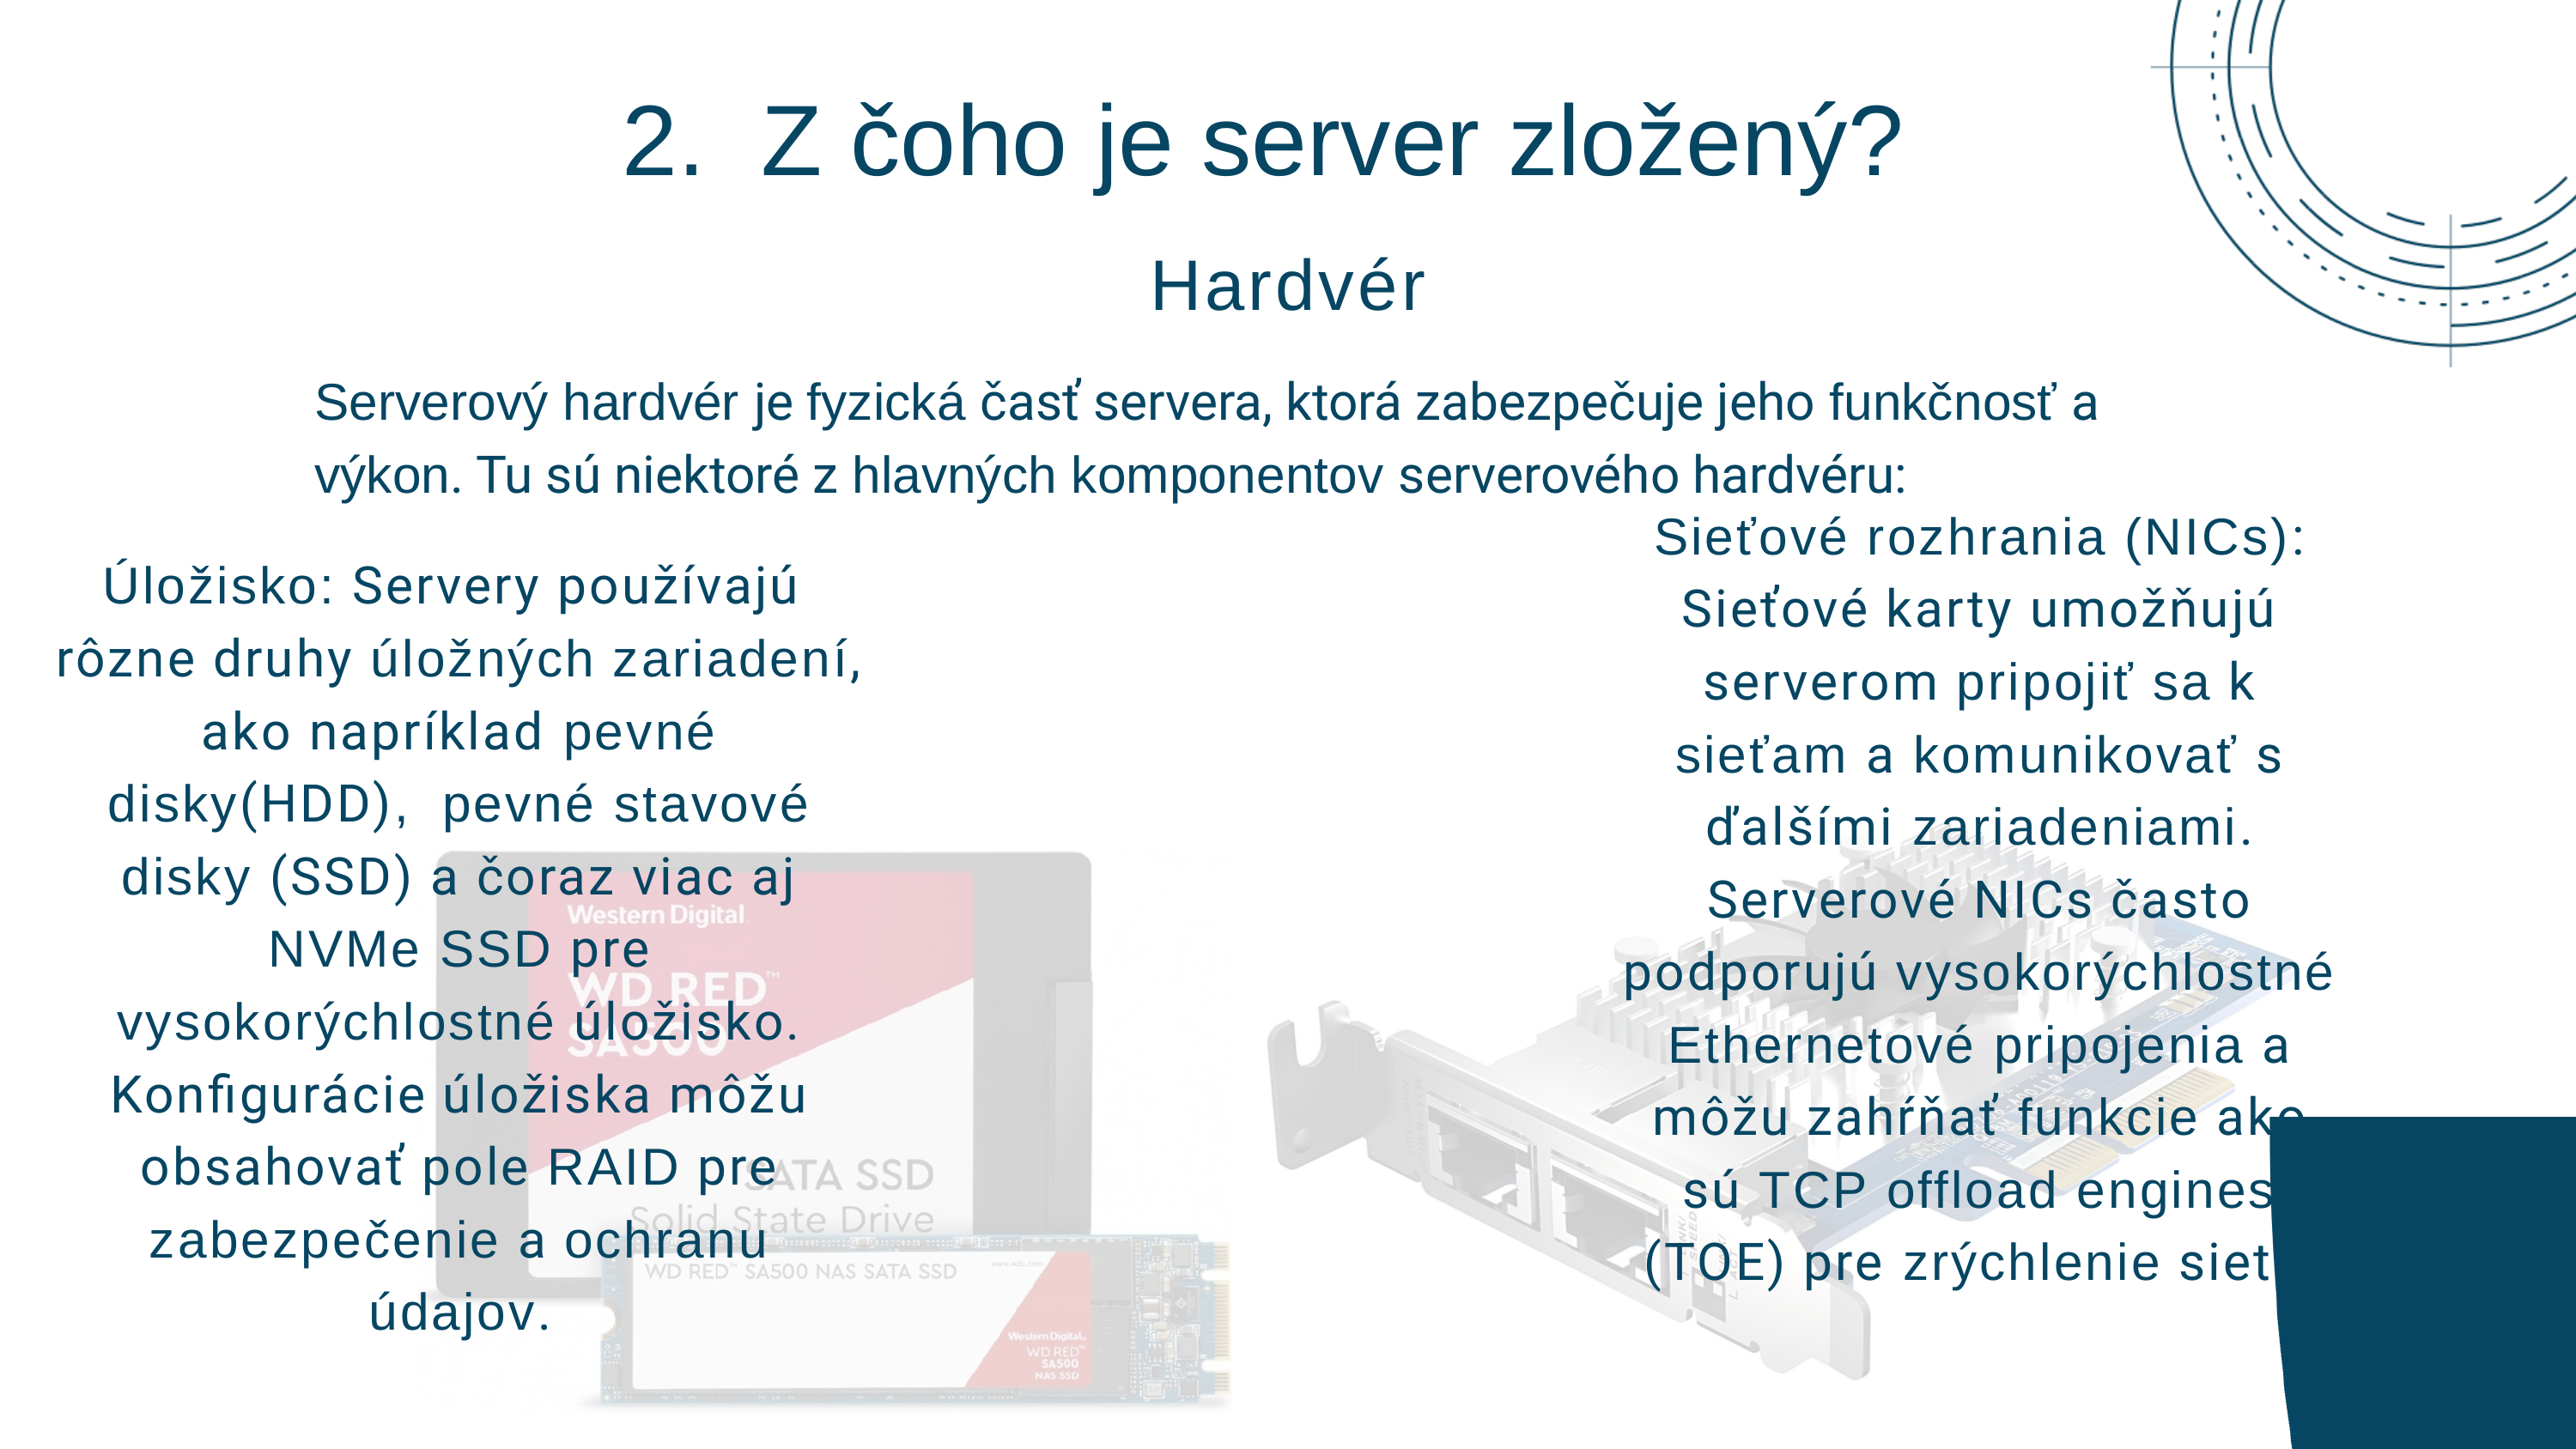

2.  Z čoho je server zložený?
Hardvér
Serverový hardvér je fyzická časť servera, ktorá zabezpečuje jeho funkčnosť a výkon. Tu sú niektoré z hlavných komponentov serverového hardvéru:
Sieťové rozhrania (NICs): Sieťové karty umožňujú serverom pripojiť sa k sieťam a komunikovať s ďalšími zariadeniami. Serverové NICs často podporujú vysokorýchlostné Ethernetové pripojenia a môžu zahŕňať funkcie ako sú TCP offload engines (TOE) pre zrýchlenie siete.
Úložisko: Servery používajú  rôzne druhy úložných zariadení, ako napríklad pevné disky(HDD),  pevné stavové disky (SSD) a čoraz viac aj NVMe SSD pre vysokorýchlostné úložisko. Konfigurácie úložiska môžu obsahovať pole RAID pre zabezpečenie a ochranu údajov.